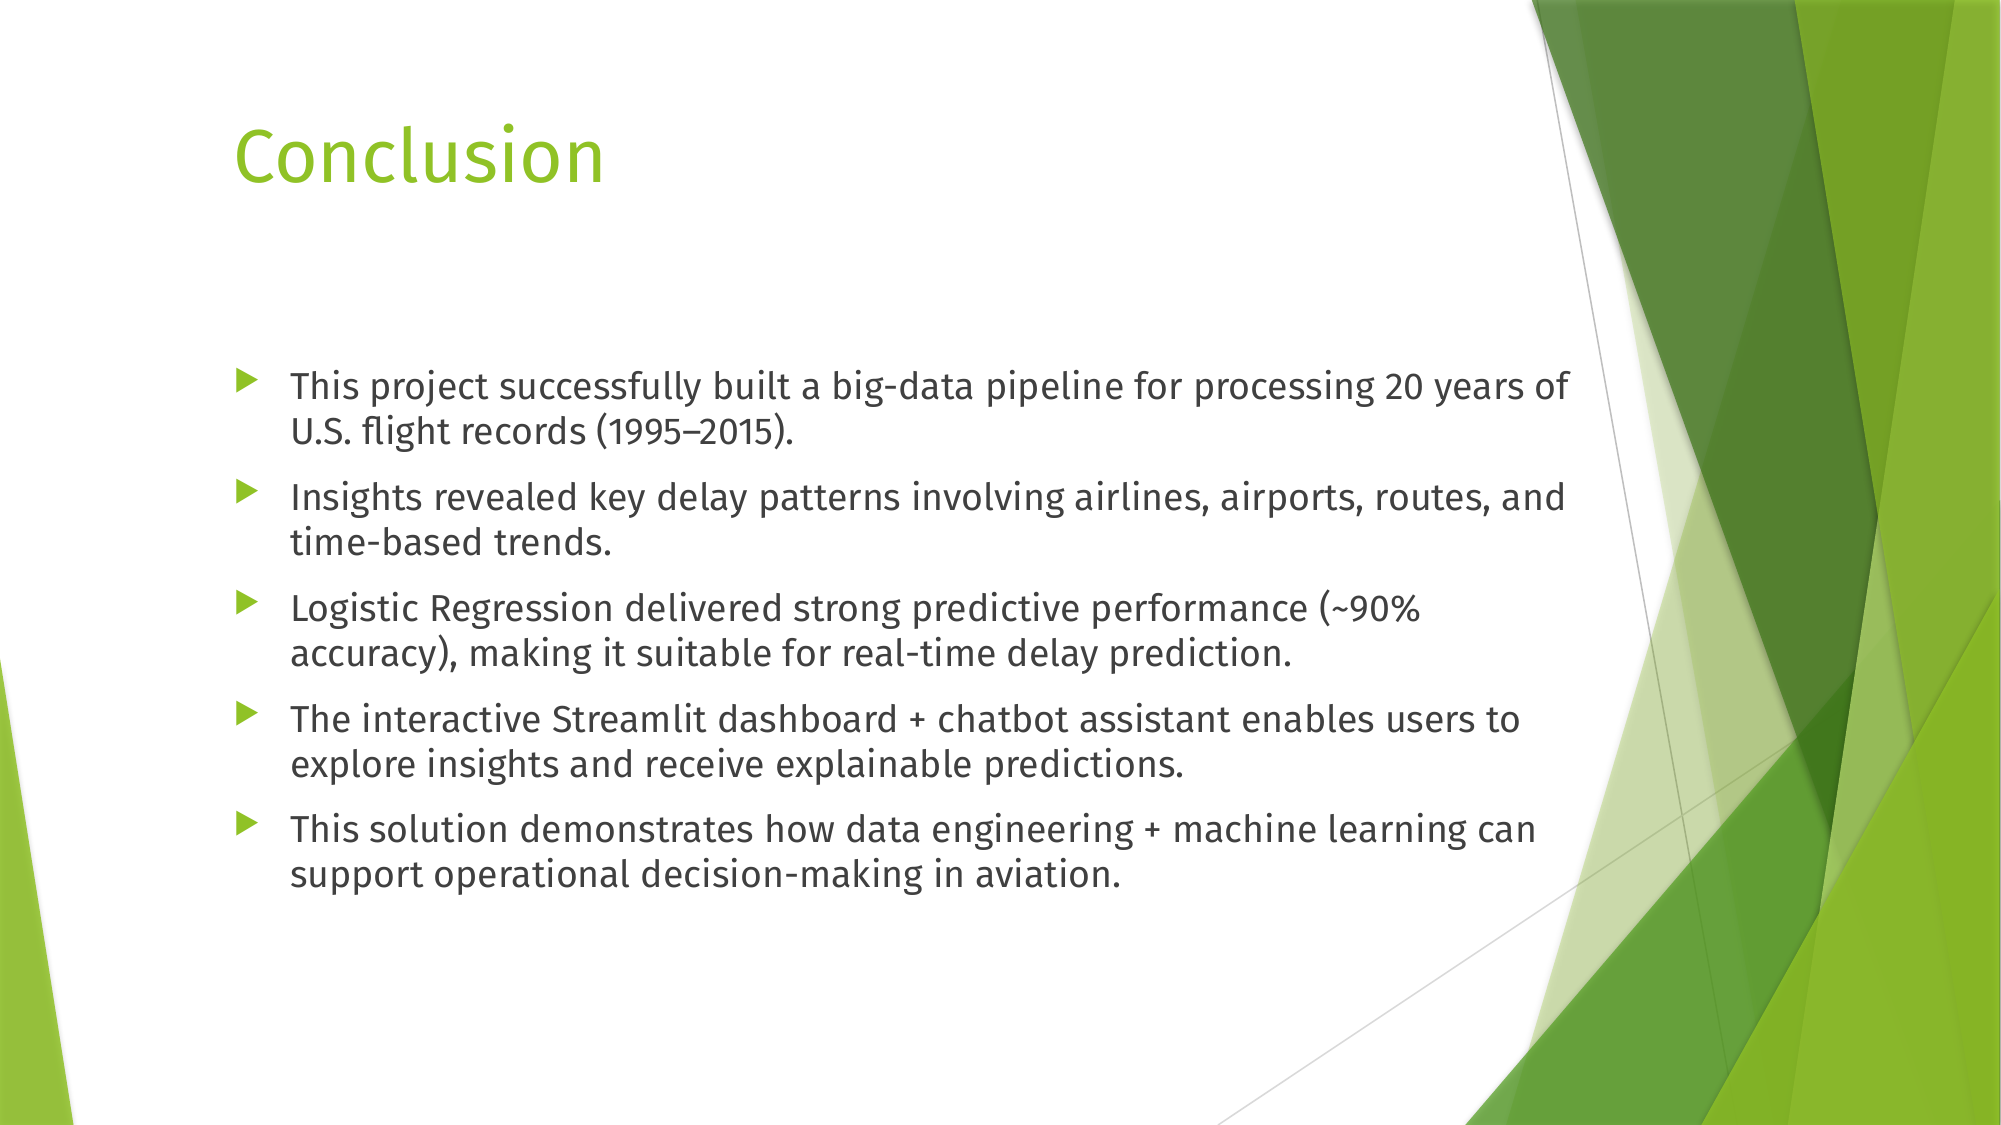

# Conclusion
This project successfully built a big-data pipeline for processing 20 years of U.S. flight records (1995–2015).
Insights revealed key delay patterns involving airlines, airports, routes, and time-based trends.
Logistic Regression delivered strong predictive performance (~90% accuracy), making it suitable for real-time delay prediction.
The interactive Streamlit dashboard + chatbot assistant enables users to explore insights and receive explainable predictions.
This solution demonstrates how data engineering + machine learning can support operational decision-making in aviation.